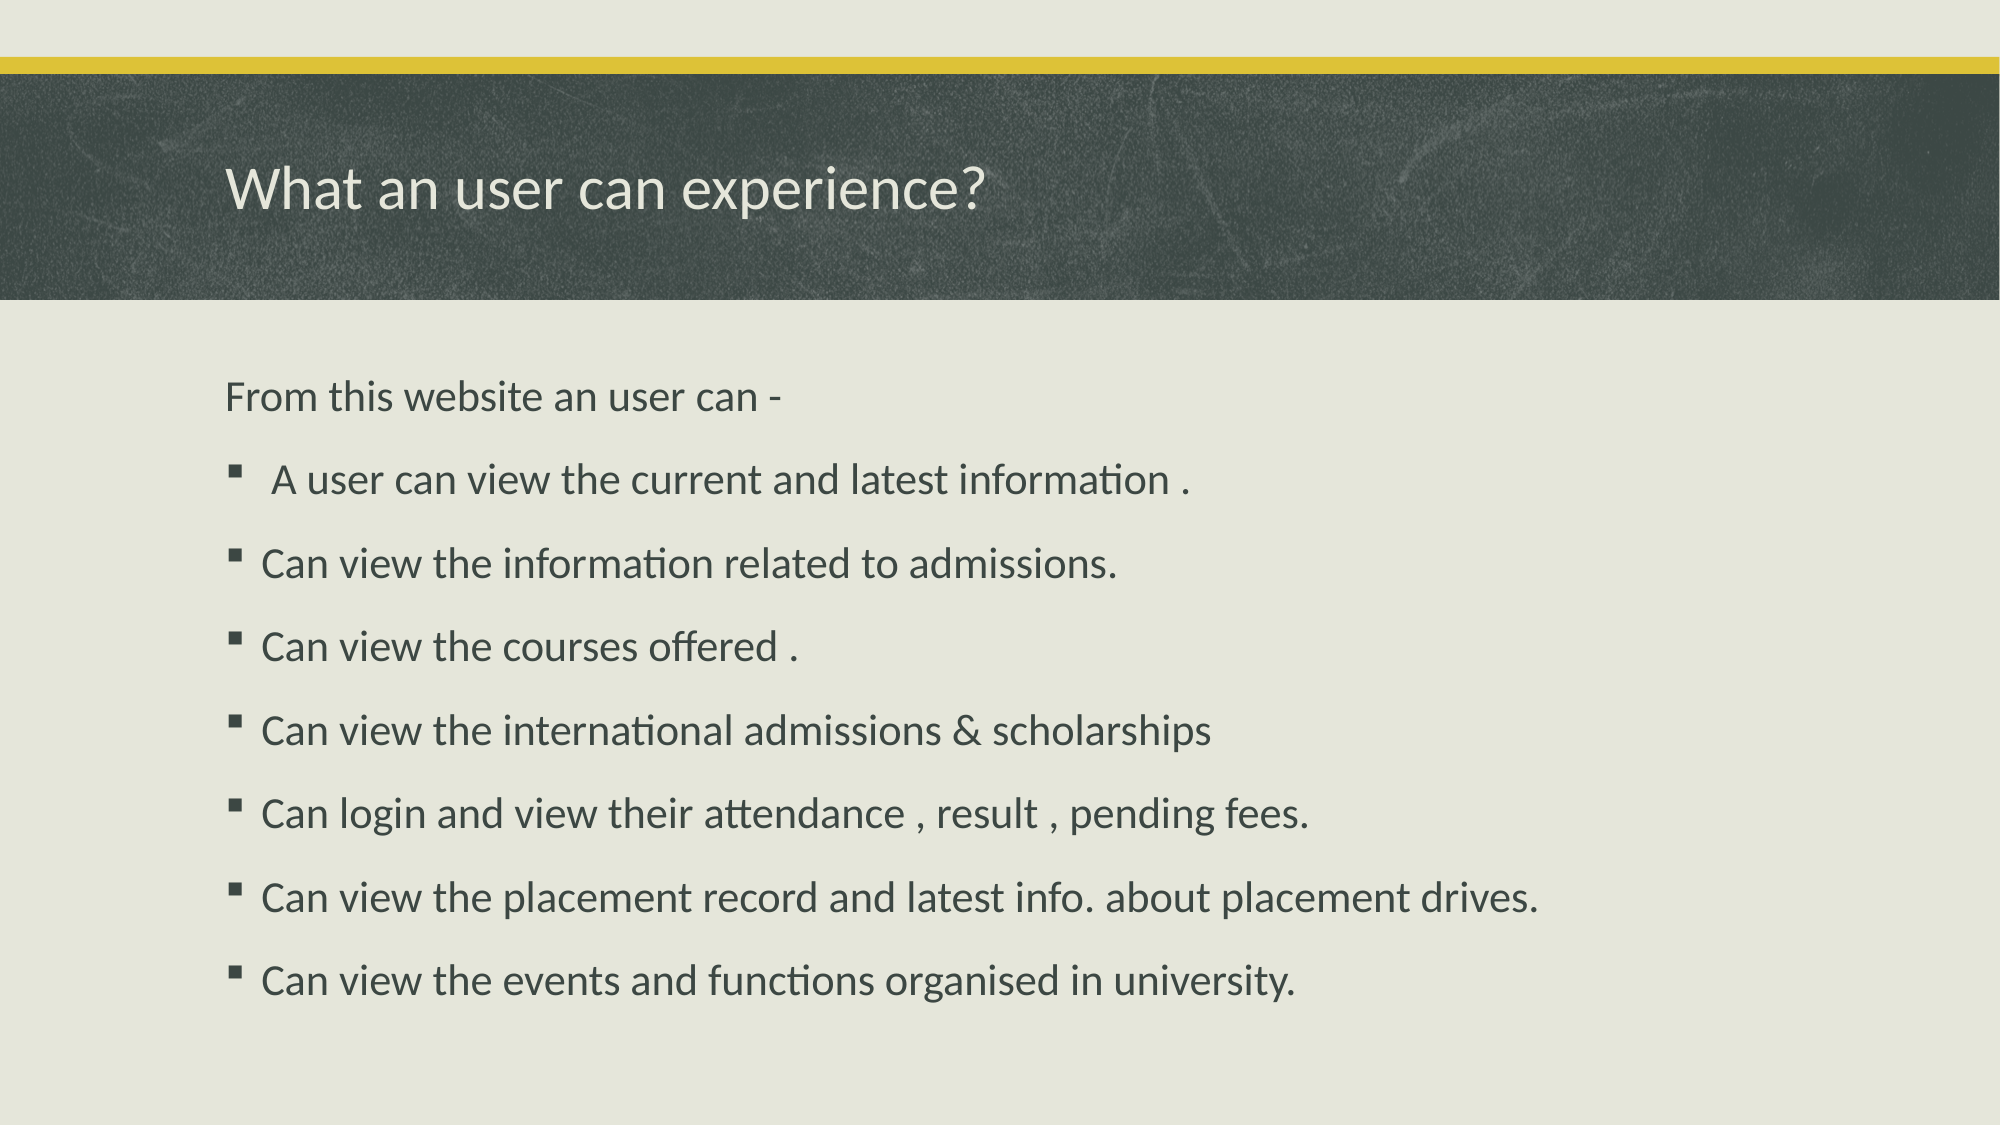

# What an user can experience?
From this website an user can -
 A user can view the current and latest information .
Can view the information related to admissions.
Can view the courses offered .
Can view the international admissions & scholarships
Can login and view their attendance , result , pending fees.
Can view the placement record and latest info. about placement drives.
Can view the events and functions organised in university.